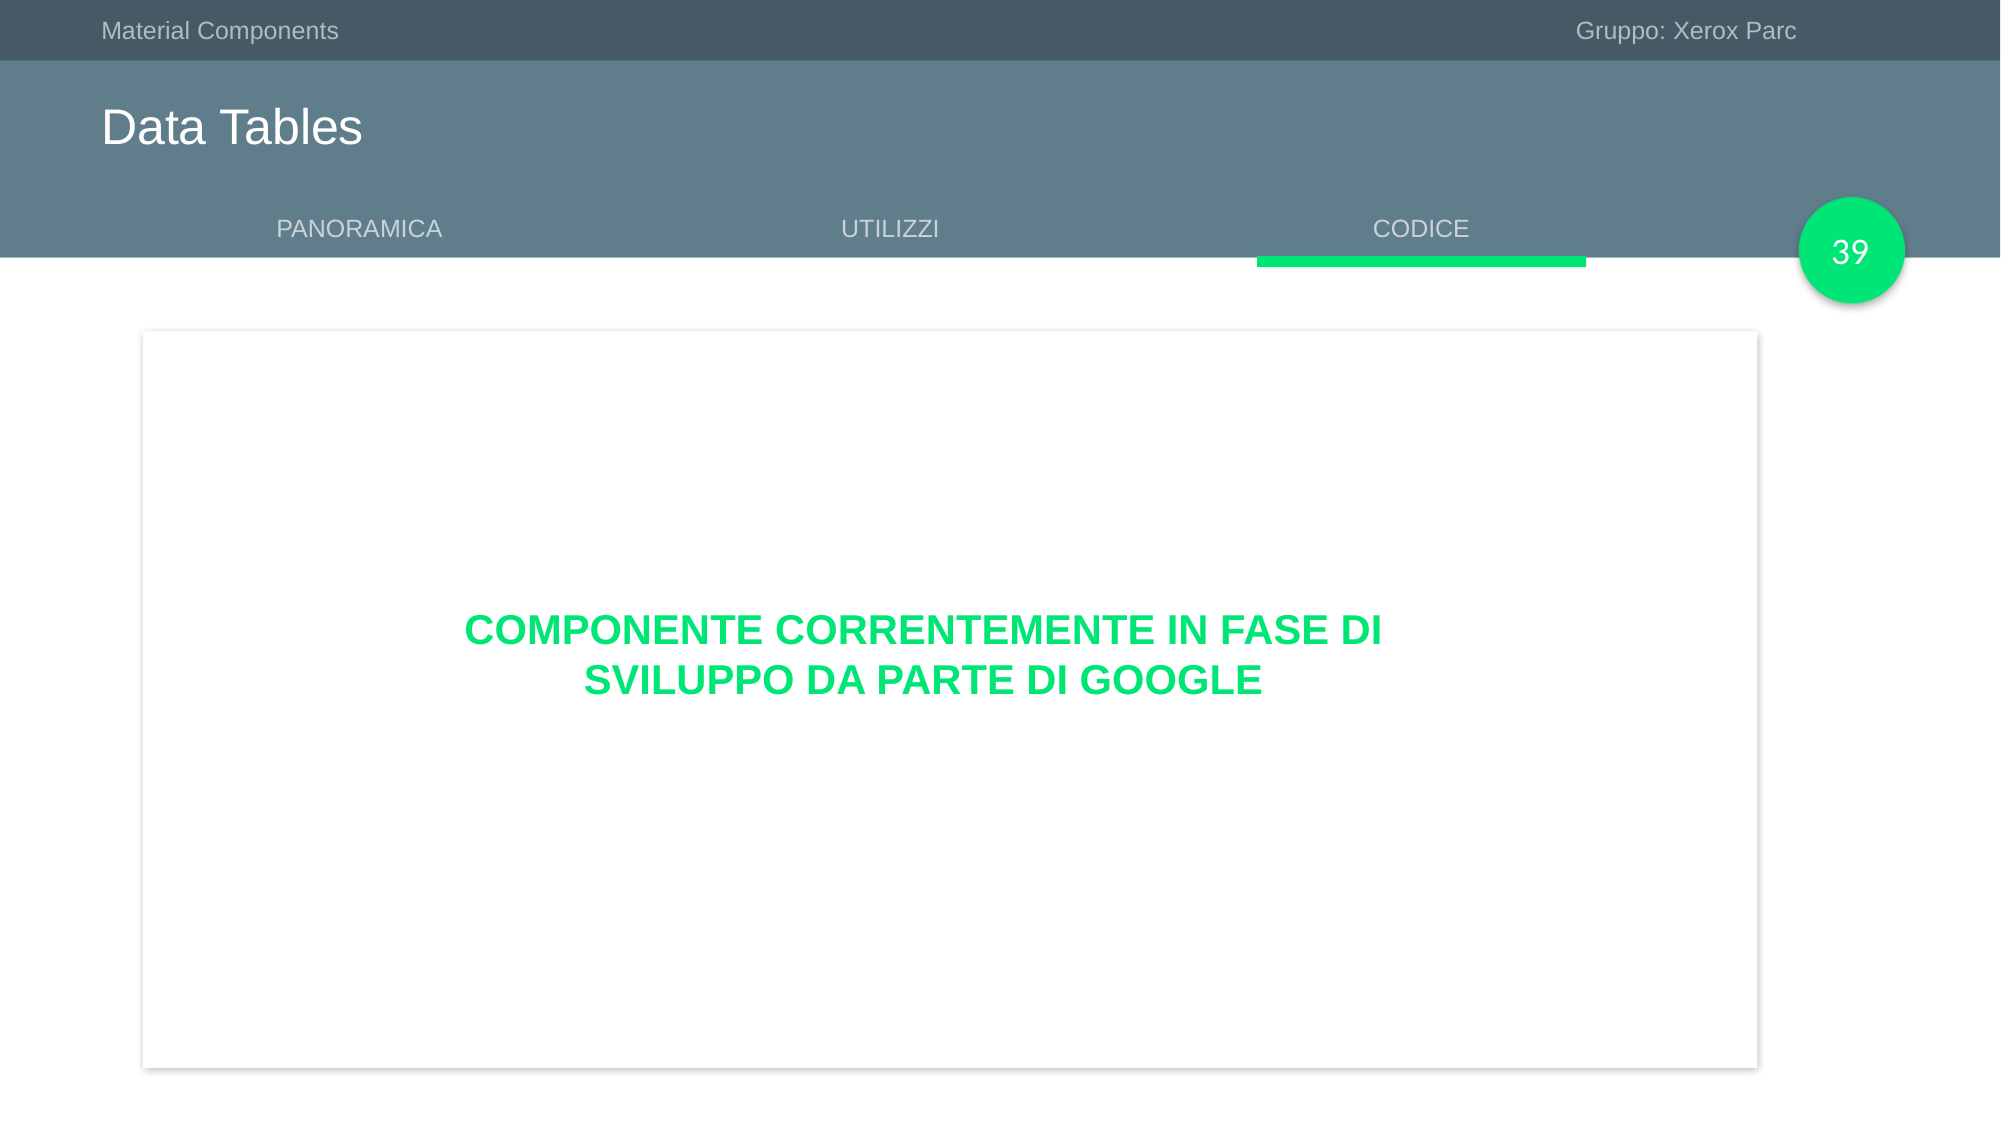

Material Components
Gruppo: Xerox Parc
Data Tables
CODICE
PANORAMICA
UTILIZZI
39

COMPONENTE CORRENTEMENTE IN FASE DI SVILUPPO DA PARTE DI GOOGLE